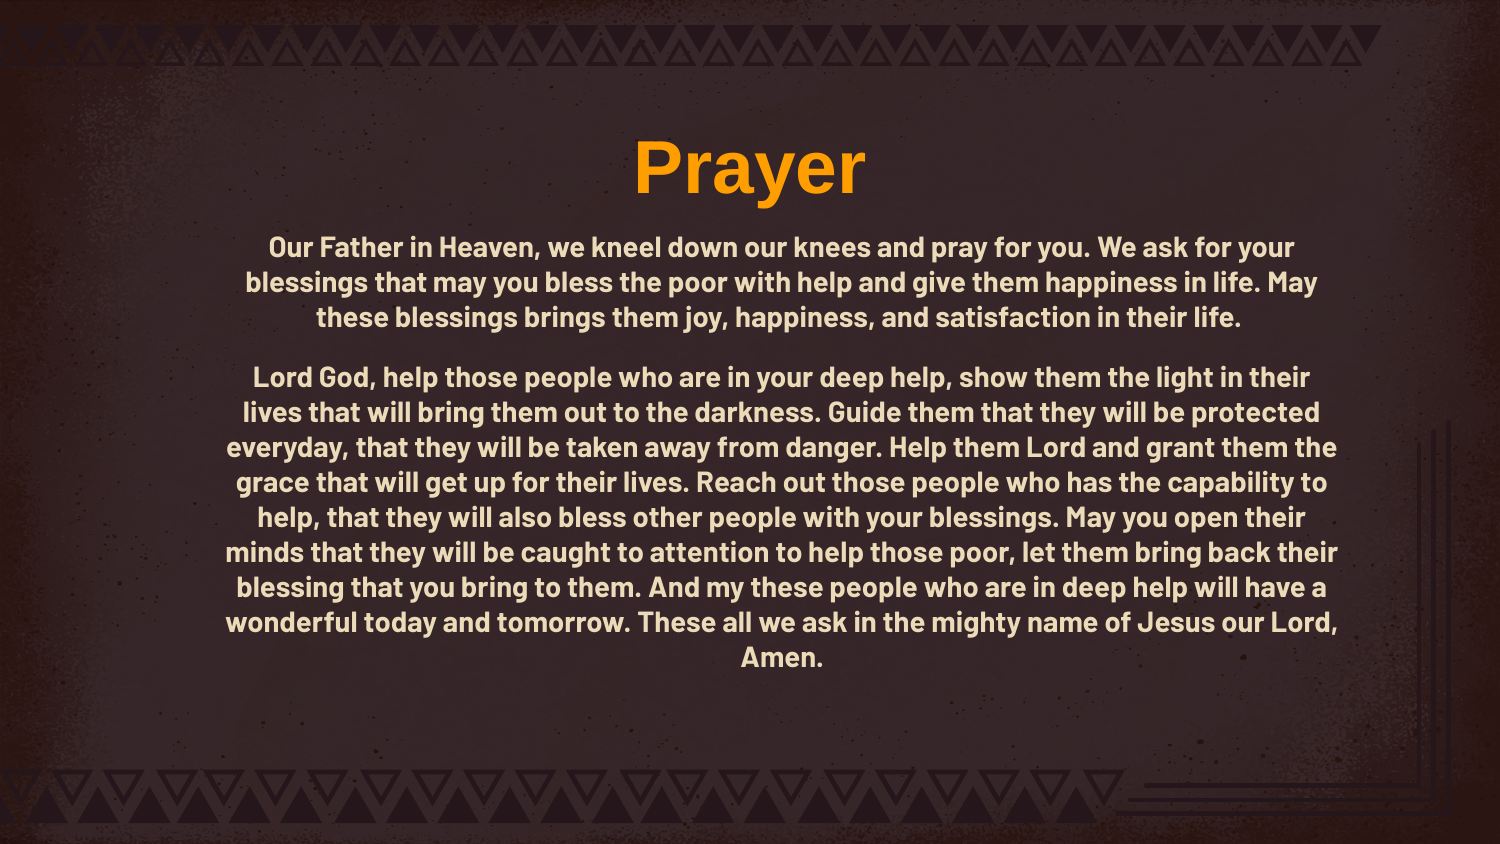

# Prayer
Our Father in Heaven, we kneel down our knees and pray for you. We ask for your blessings that may you bless the poor with help and give them happiness in life. May these blessings brings them joy, happiness, and satisfaction in their life.
Lord God, help those people who are in your deep help, show them the light in their lives that will bring them out to the darkness. Guide them that they will be protected everyday, that they will be taken away from danger. Help them Lord and grant them the grace that will get up for their lives. Reach out those people who has the capability to help, that they will also bless other people with your blessings. May you open their minds that they will be caught to attention to help those poor, let them bring back their blessing that you bring to them. And my these people who are in deep help will have a wonderful today and tomorrow. These all we ask in the mighty name of Jesus our Lord, Amen.